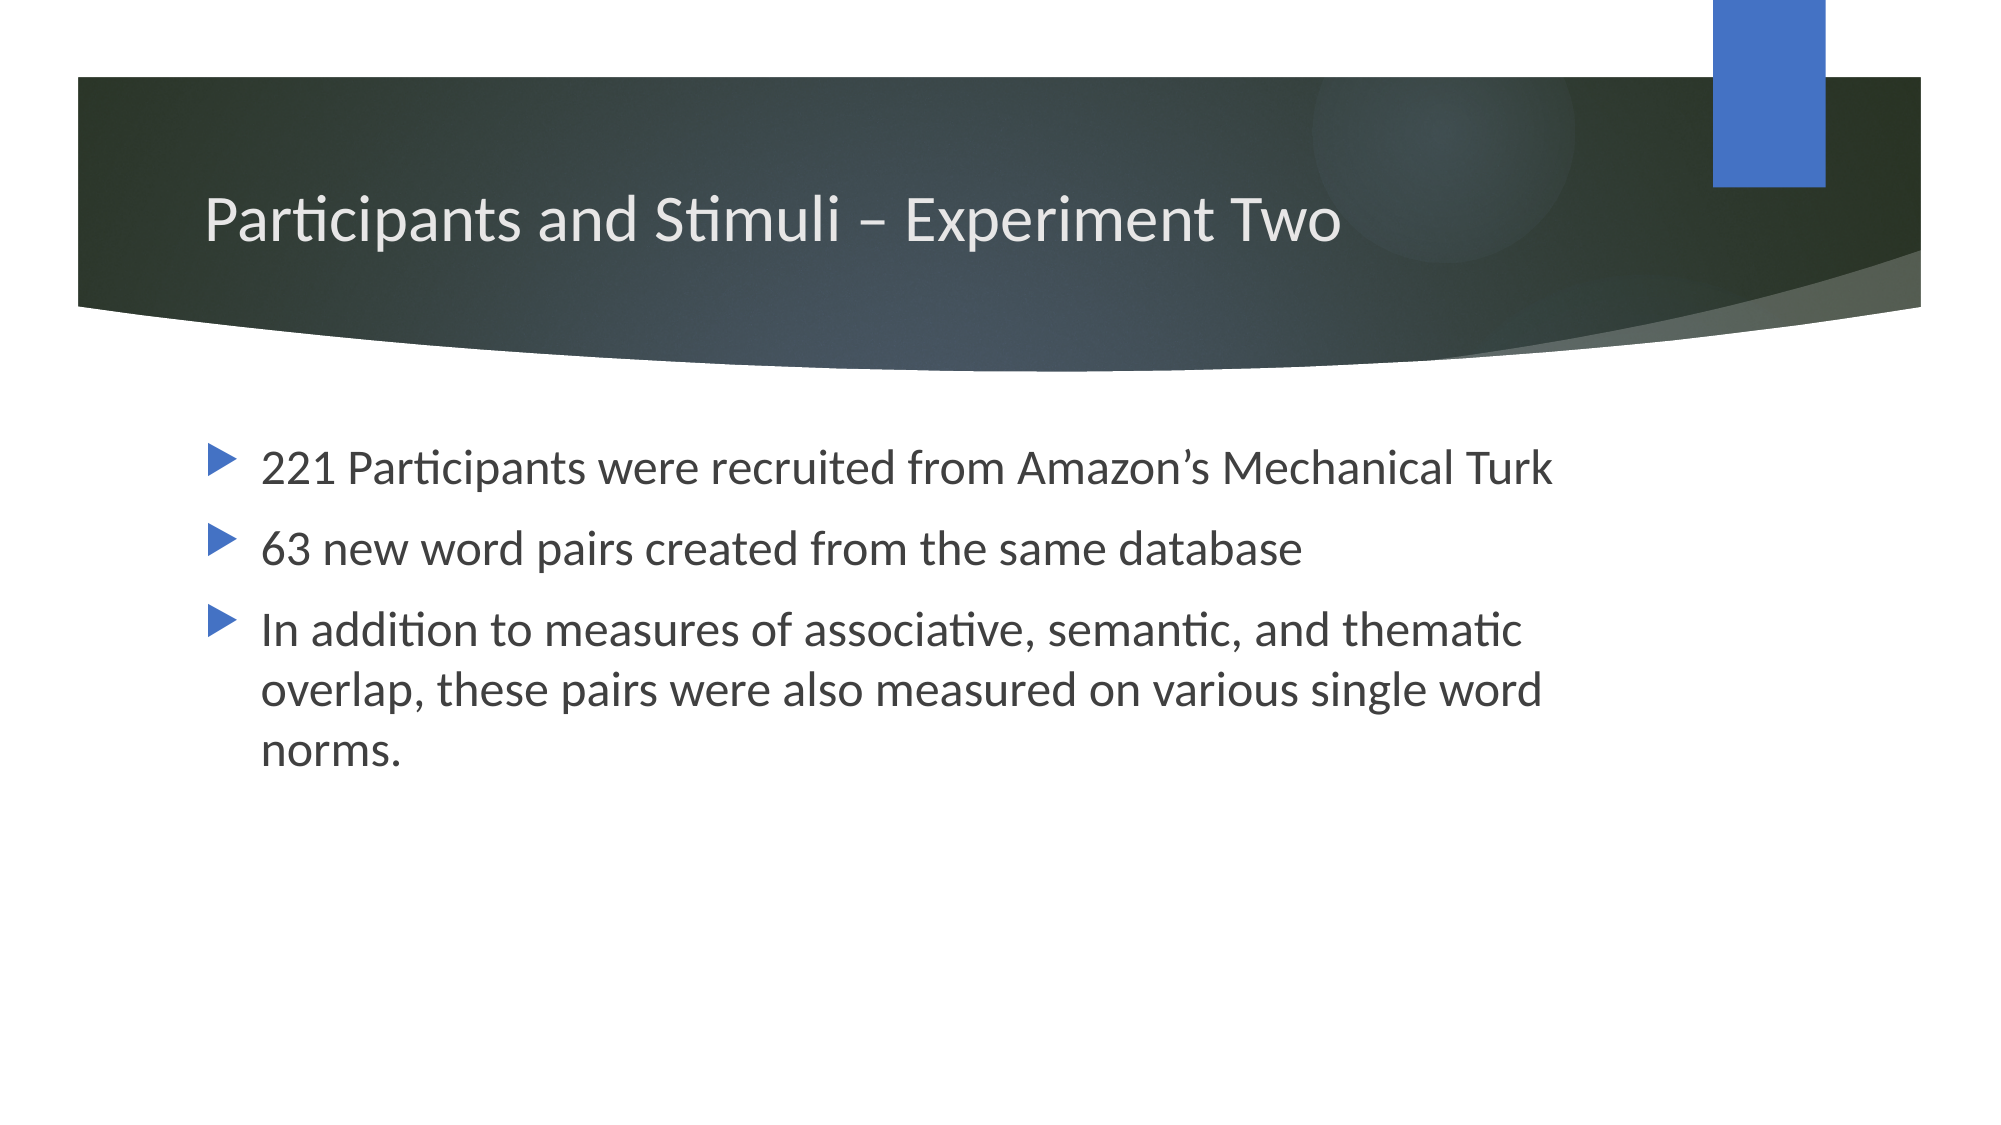

# Participants and Stimuli – Experiment Two
221 Participants were recruited from Amazon’s Mechanical Turk
63 new word pairs created from the same database
In addition to measures of associative, semantic, and thematic overlap, these pairs were also measured on various single word norms.